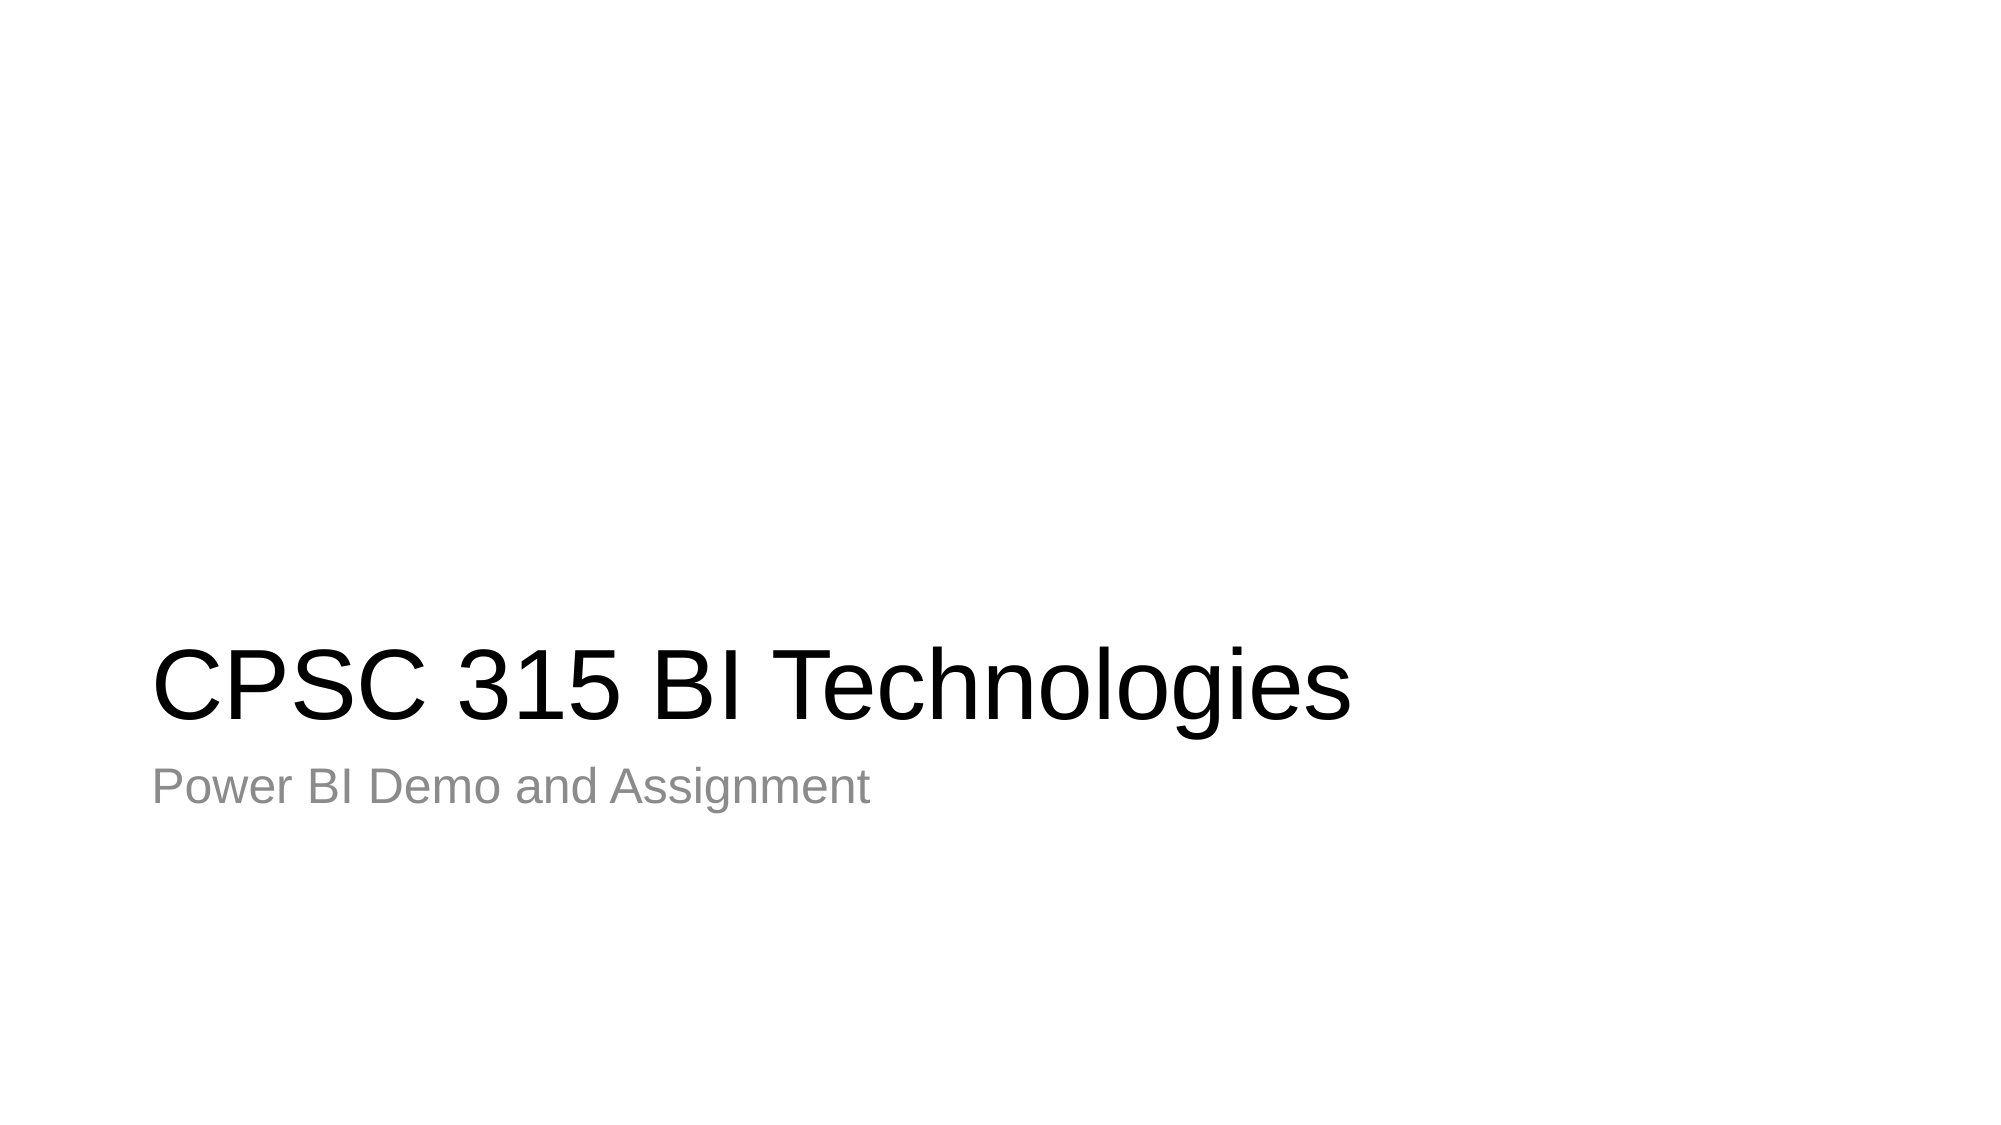

# CPSC 315 BI Technologies
Power BI Demo and Assignment